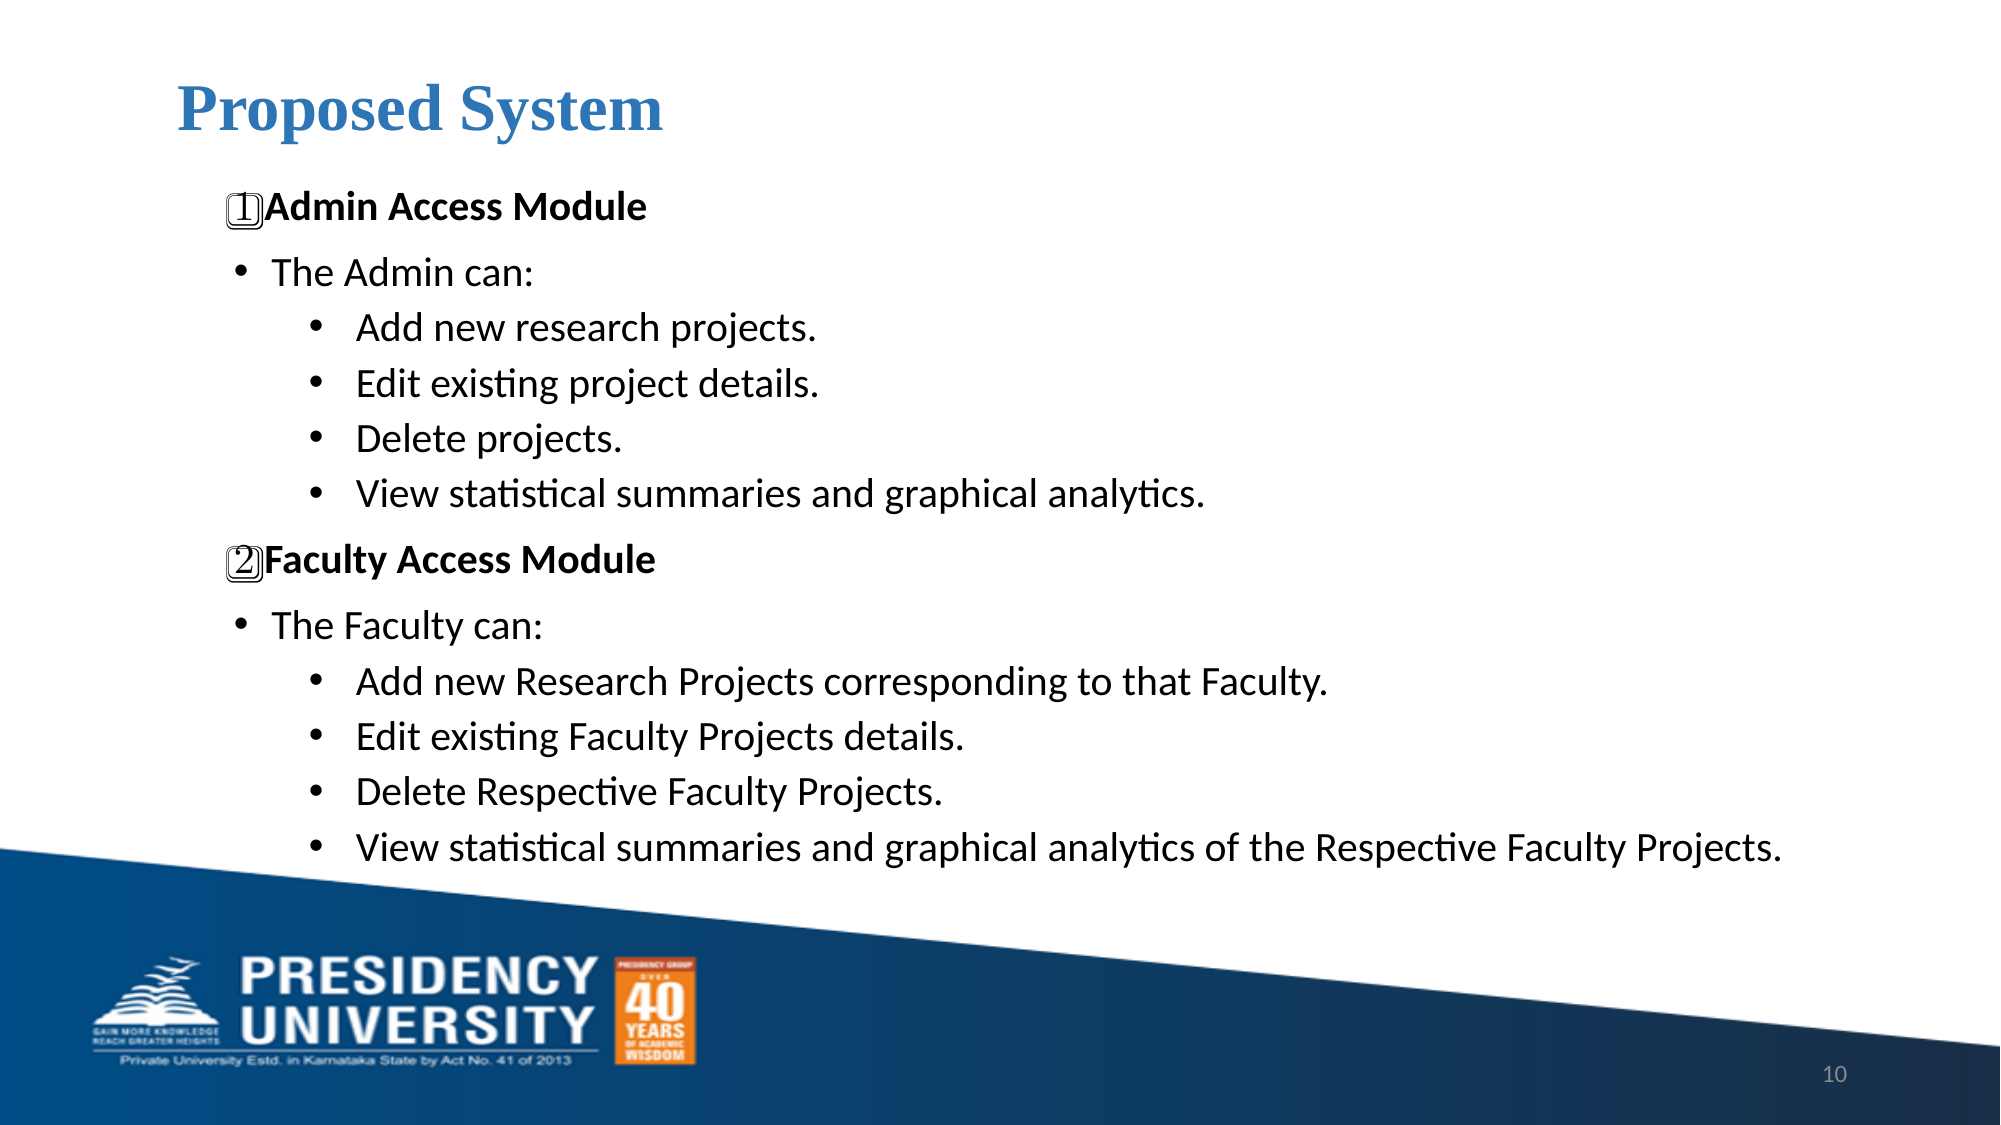

# Proposed System
1️⃣ Admin Access Module
The Admin can:
Add new research projects.
Edit existing project details.
Delete projects.
View statistical summaries and graphical analytics.
2️⃣ Faculty Access Module
The Faculty can:
Add new Research Projects corresponding to that Faculty.
Edit existing Faculty Projects details.
Delete Respective Faculty Projects.
View statistical summaries and graphical analytics of the Respective Faculty Projects.
10